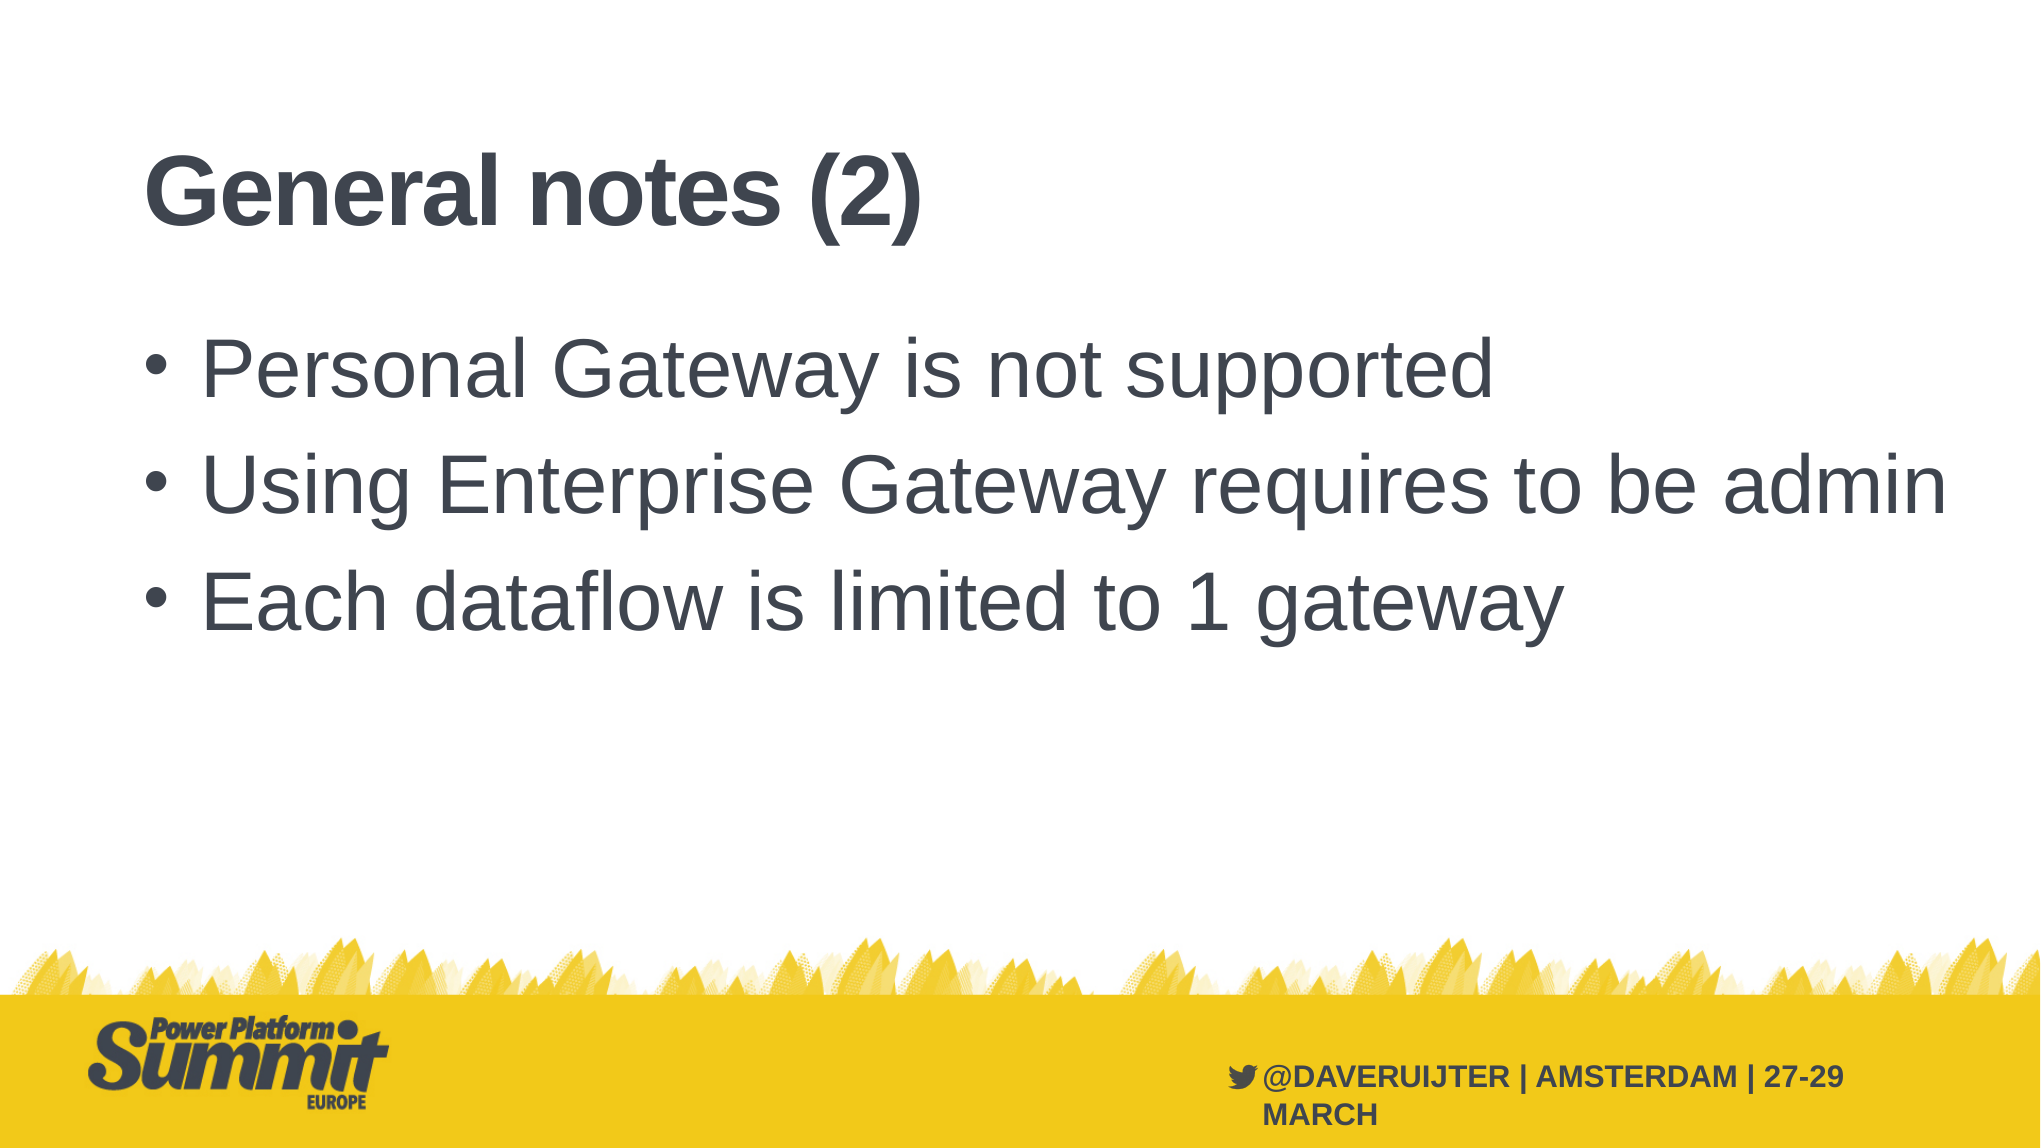

# General notes (2)
Personal Gateway is not supported
Using Enterprise Gateway requires to be admin
Each dataflow is limited to 1 gateway